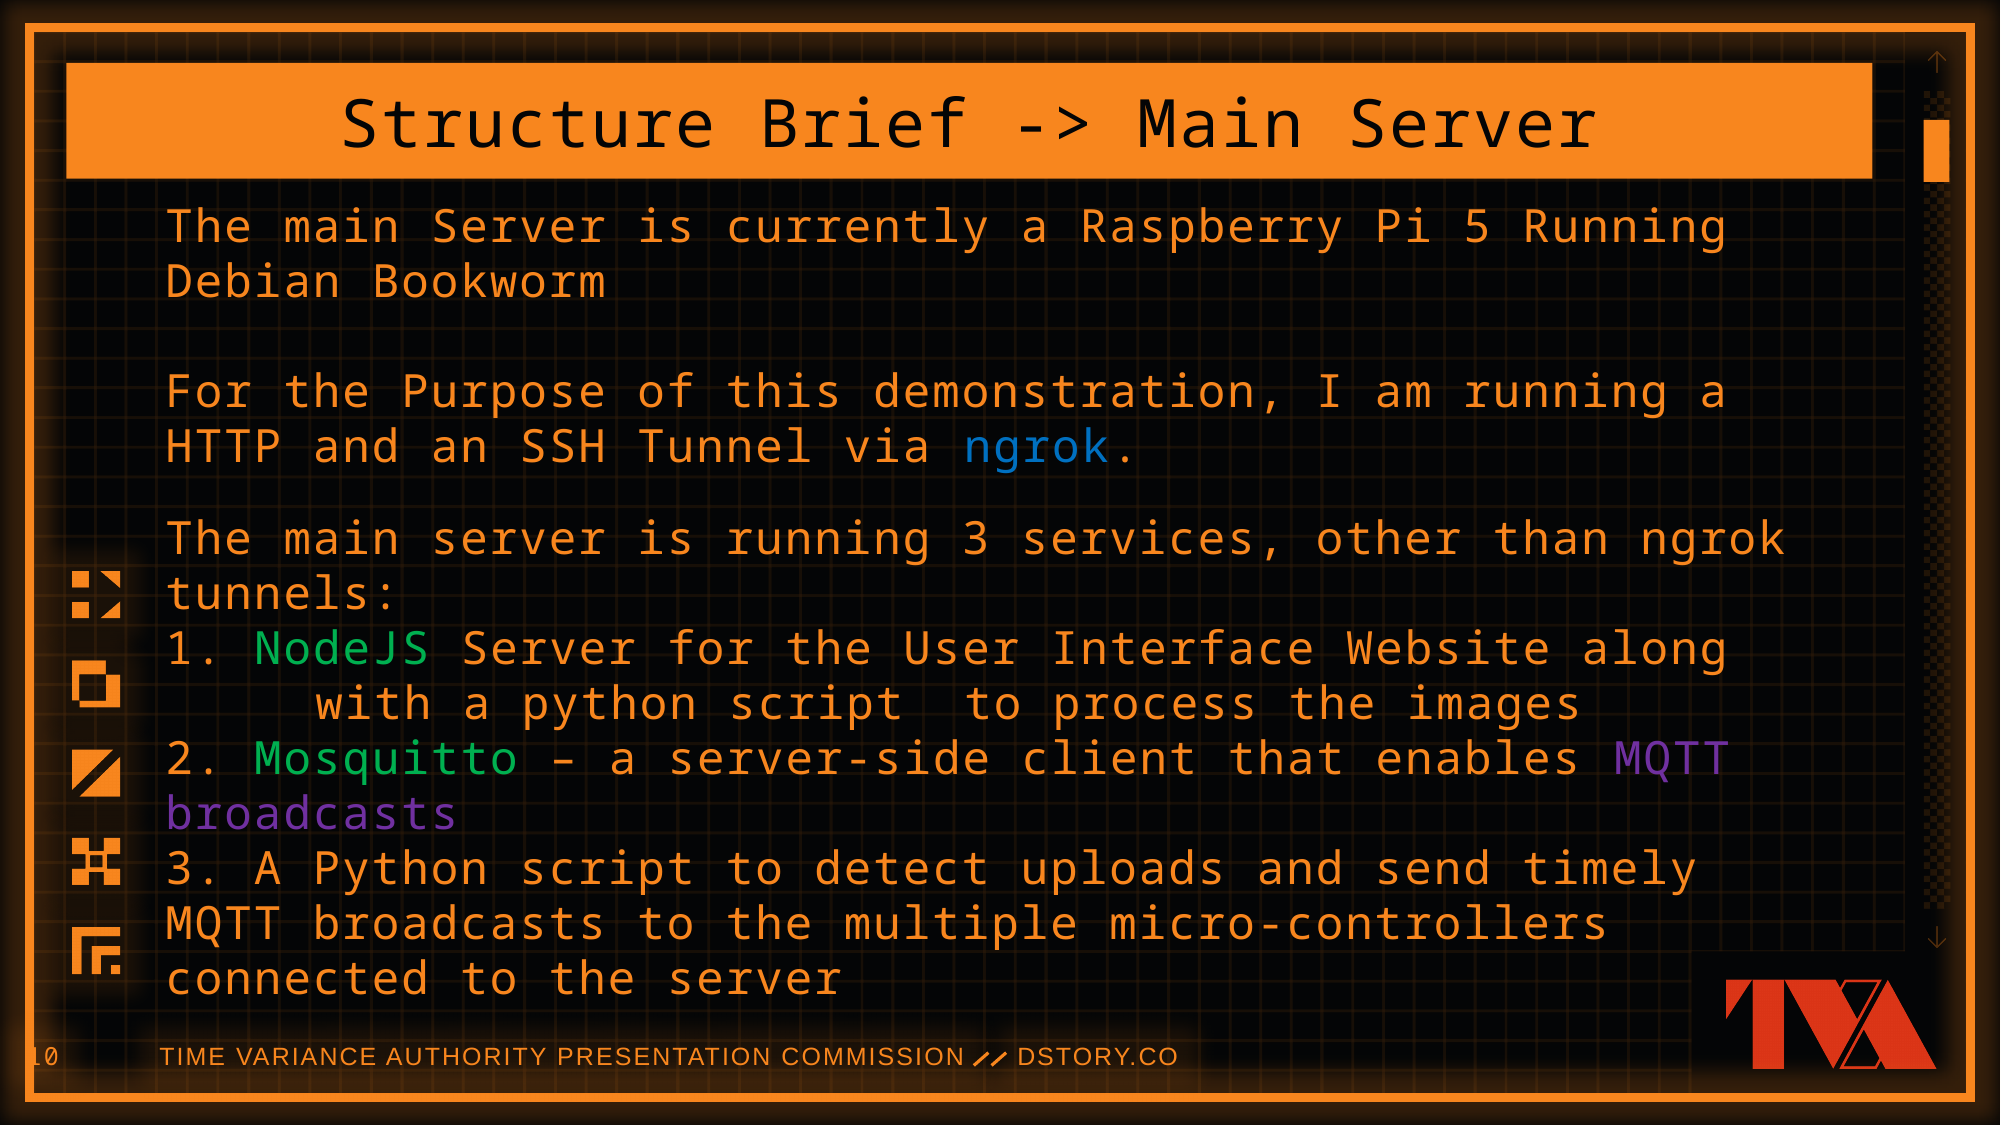

Structure Brief -> Main Server

The main Server is currently a Raspberry Pi 5 Running Debian Bookworm

For the Purpose of this demonstration, I am running a HTTP and an SSH Tunnel via ngrok.
The main server is running 3 services, other than ngrok tunnels:
1. NodeJS Server for the User Interface Website along   	with a python script  to process the images
2. Mosquitto – a server-side client that enables MQTT 	broadcasts
3. A Python script to detect uploads and send timely 	MQTT broadcasts to the multiple micro-controllers 	connected to the server